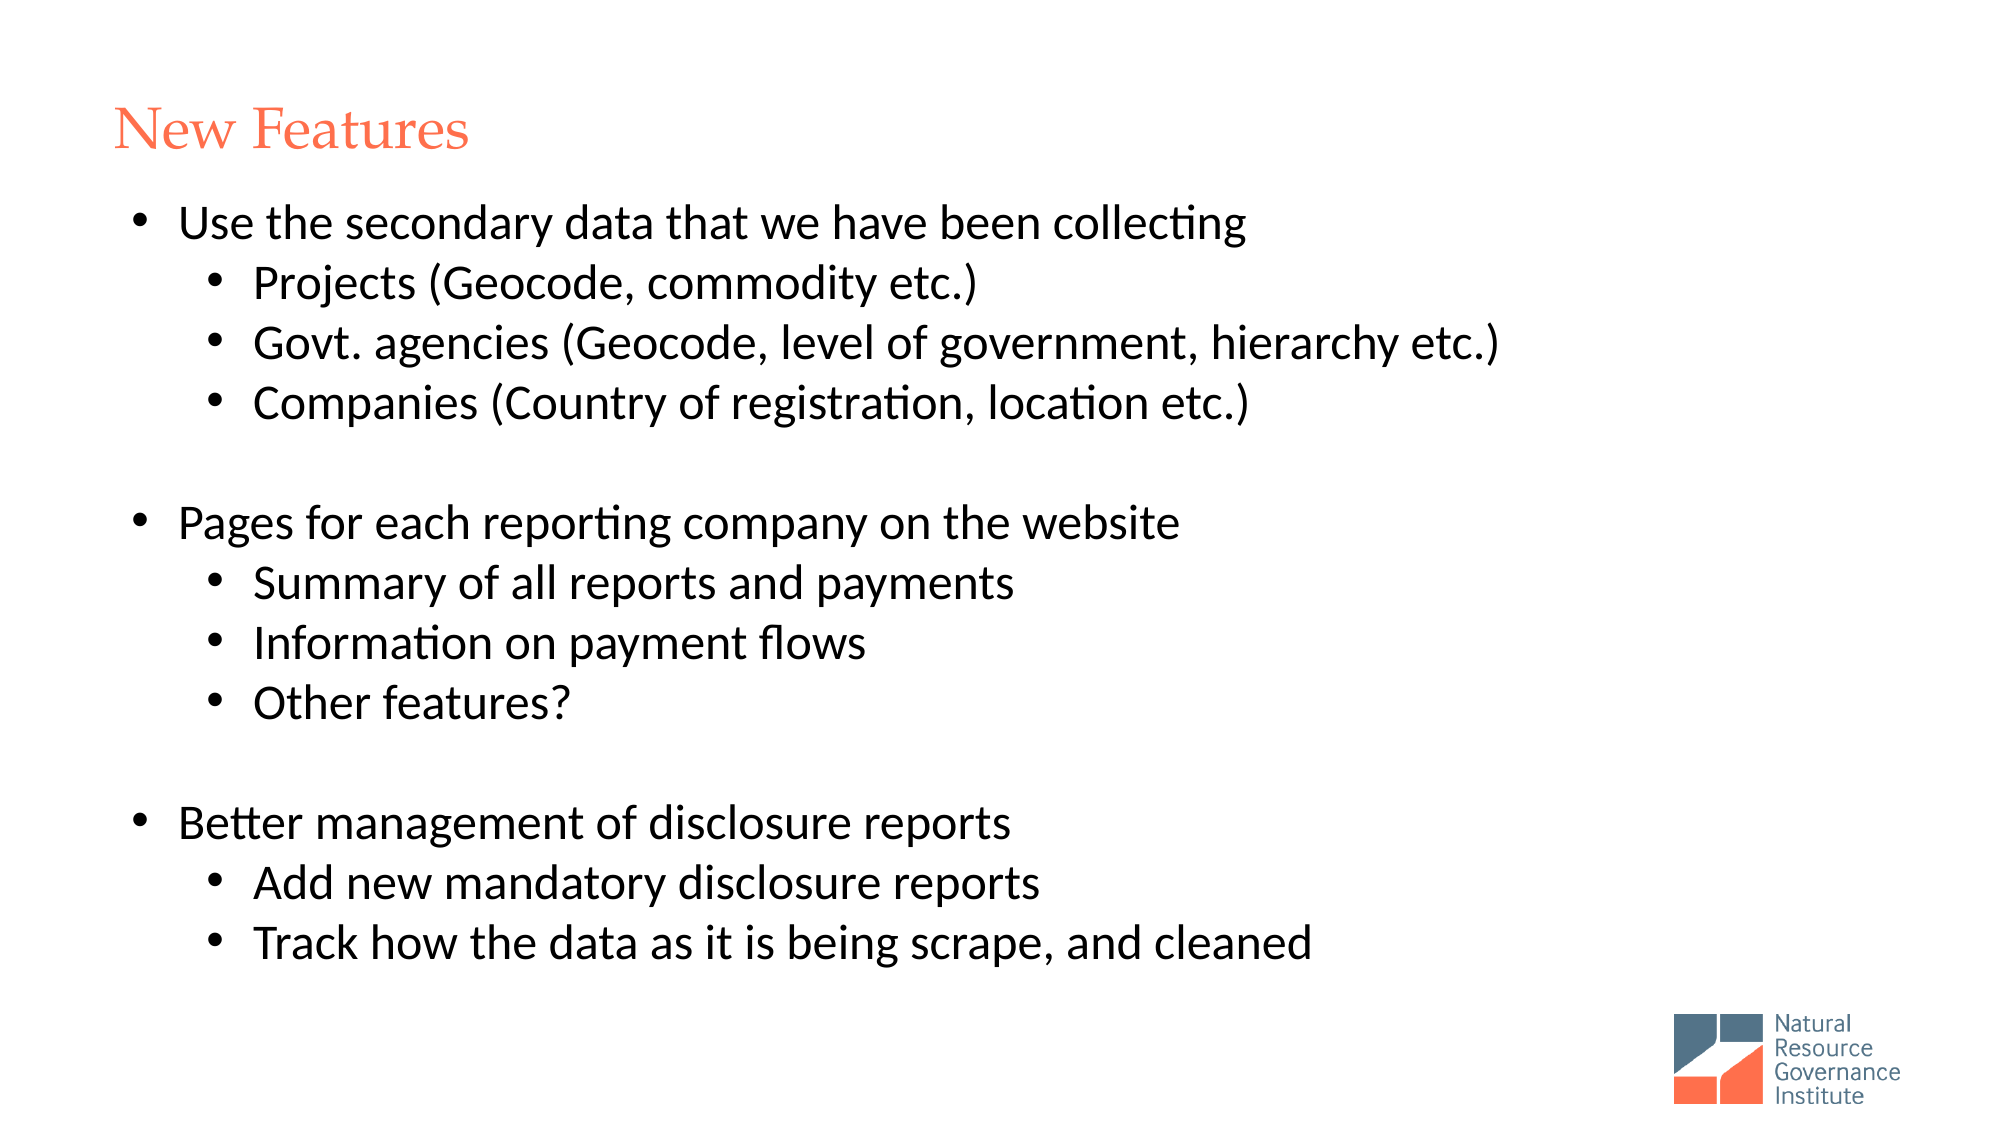

New Features

Use the secondary data that we have been collecting
Projects (Geocode, commodity etc.)
Govt. agencies (Geocode, level of government, hierarchy etc.)
Companies (Country of registration, location etc.)

Pages for each reporting company on the website
Summary of all reports and payments
Information on payment flows
Other features?

Better management of disclosure reports
Add new mandatory disclosure reports
Track how the data as it is being scrape, and cleaned